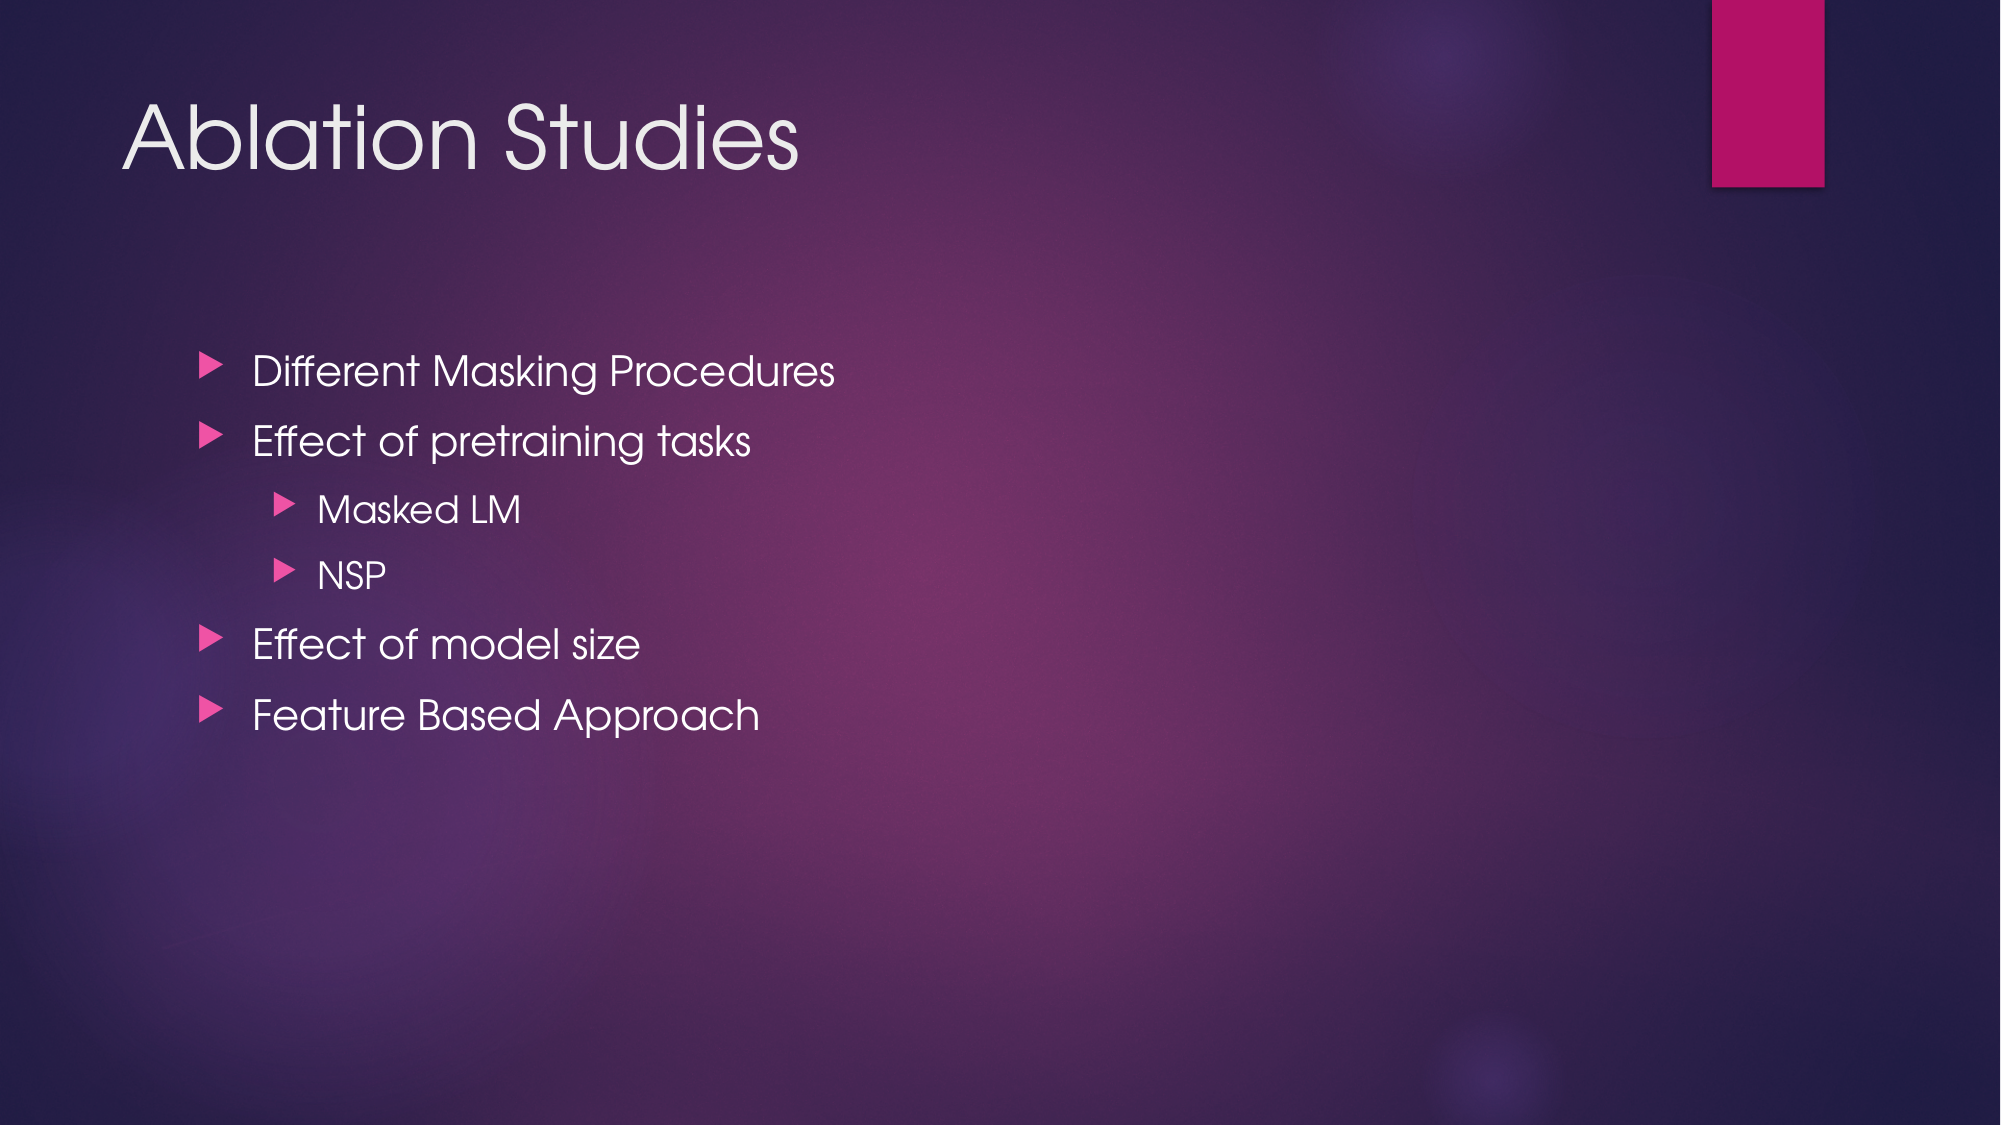

# Ablation Studies
Different Masking Procedures
Effect of pretraining tasks
Masked LM
NSP
Effect of model size
Feature Based Approach